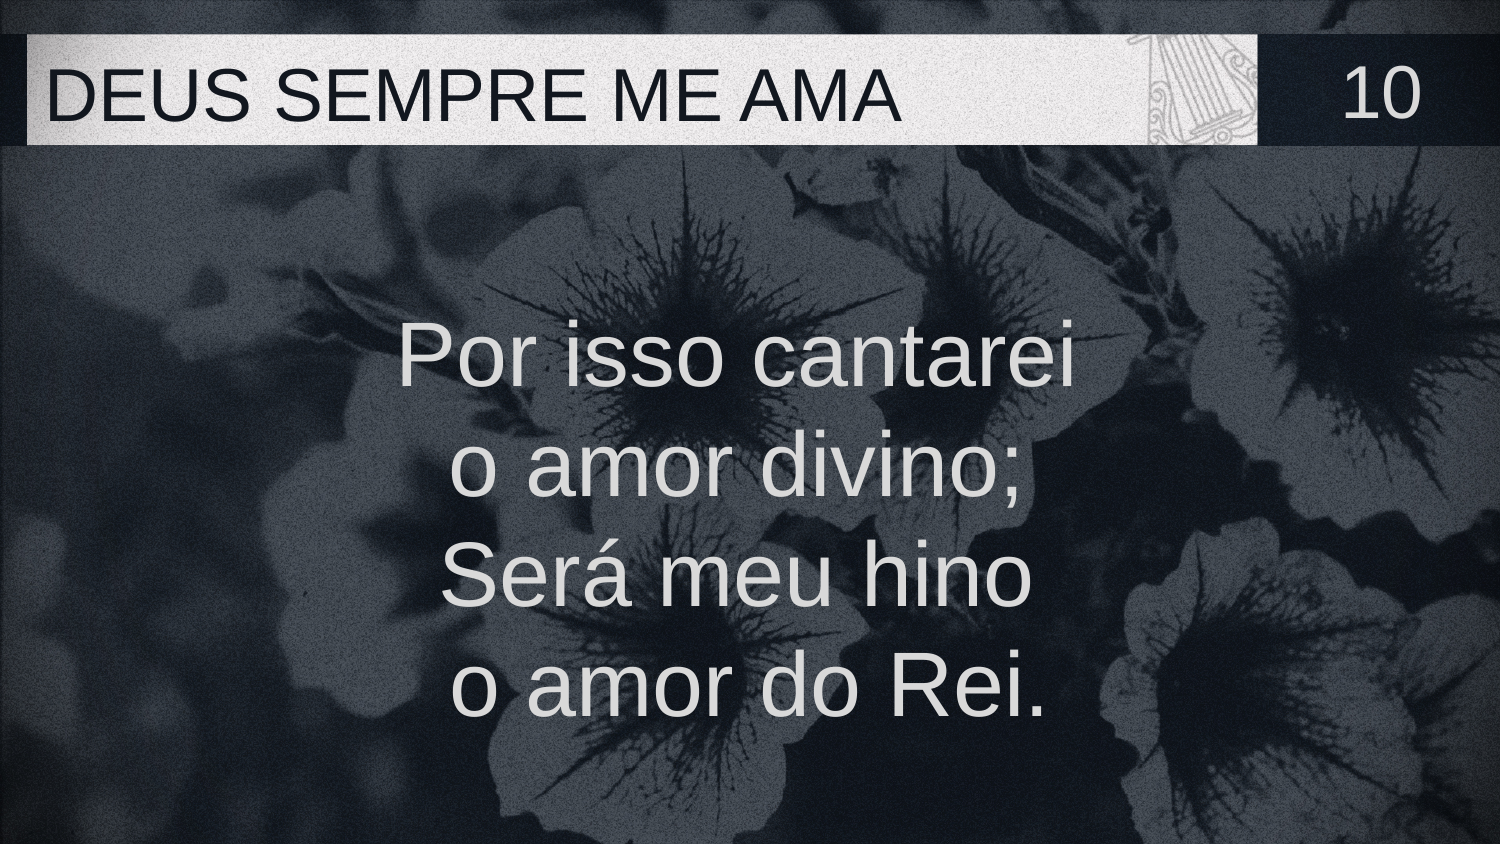

# DEUS SEMPRE ME AMA
10
Por isso cantarei
o amor divino;
Será meu hino
o amor do Rei.